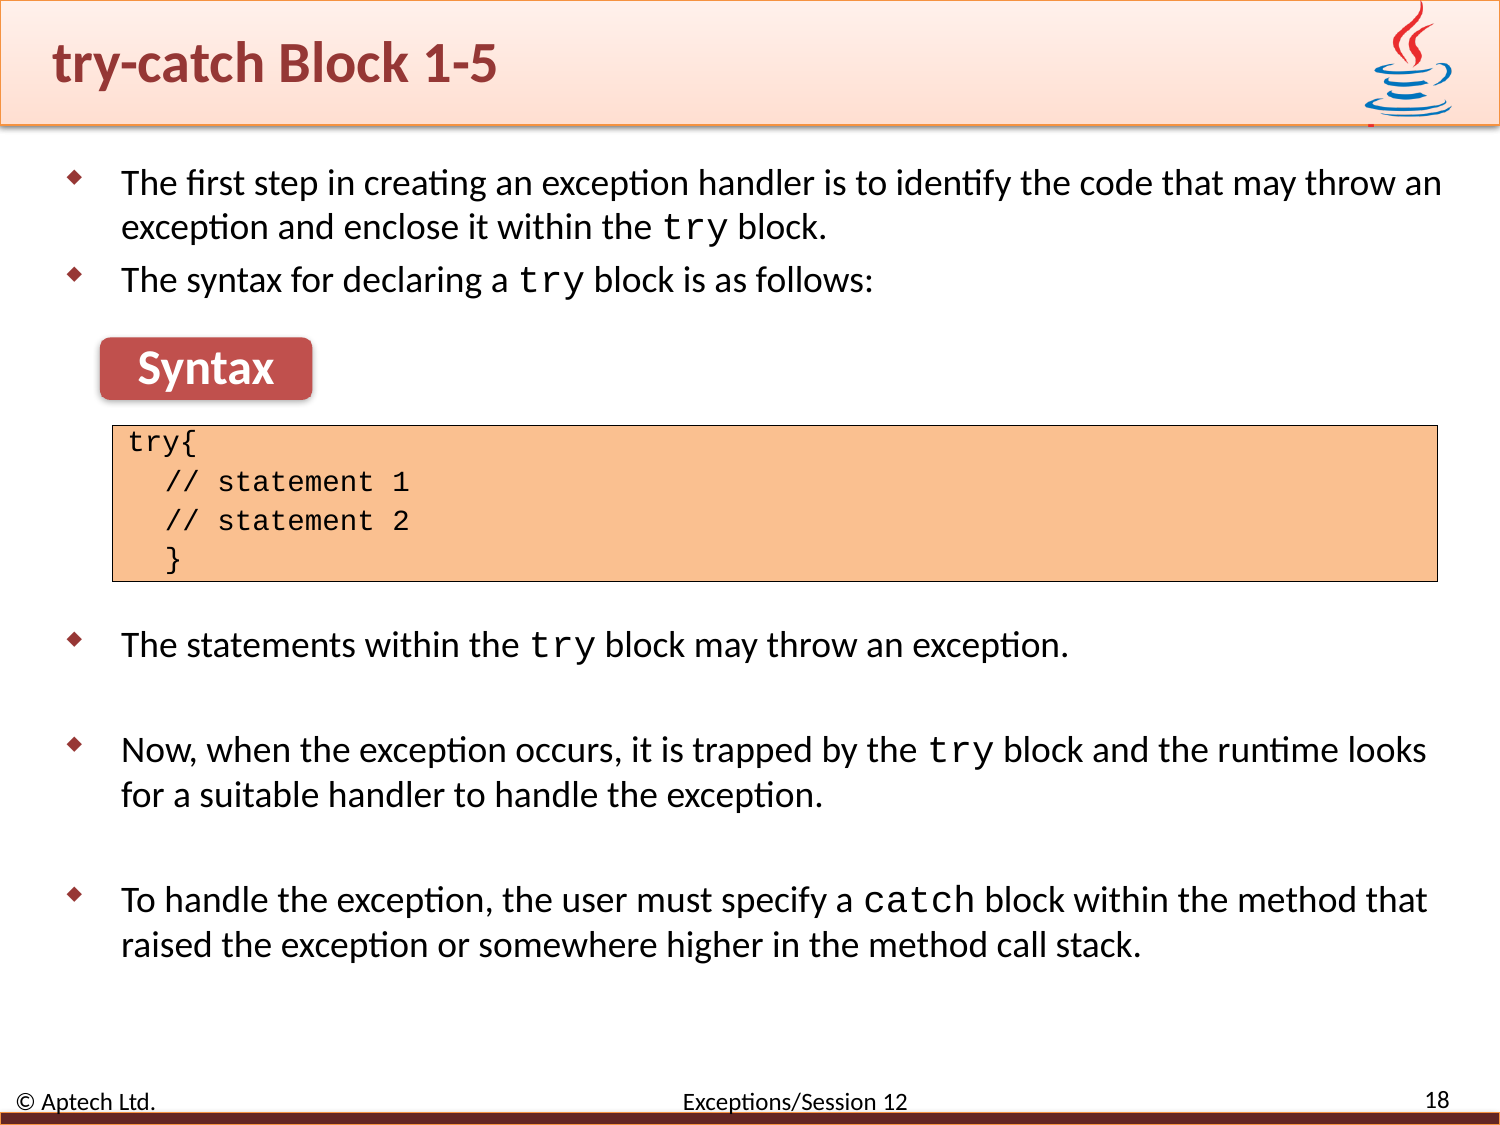

# try-catch Block 1-5
The first step in creating an exception handler is to identify the code that may throw an exception and enclose it within the try block.
The syntax for declaring a try block is as follows:

Syntax
try{
// statement 1
// statement 2
}
The statements within the try block may throw an exception.

Now, when the exception occurs, it is trapped by the try block and the runtime looks for a suitable handler to handle the exception.

To handle the exception, the user must specify a catch block within the method that raised the exception or somewhere higher in the method call stack.
18
© Aptech Ltd.                                                                                            Exceptions/Session 12